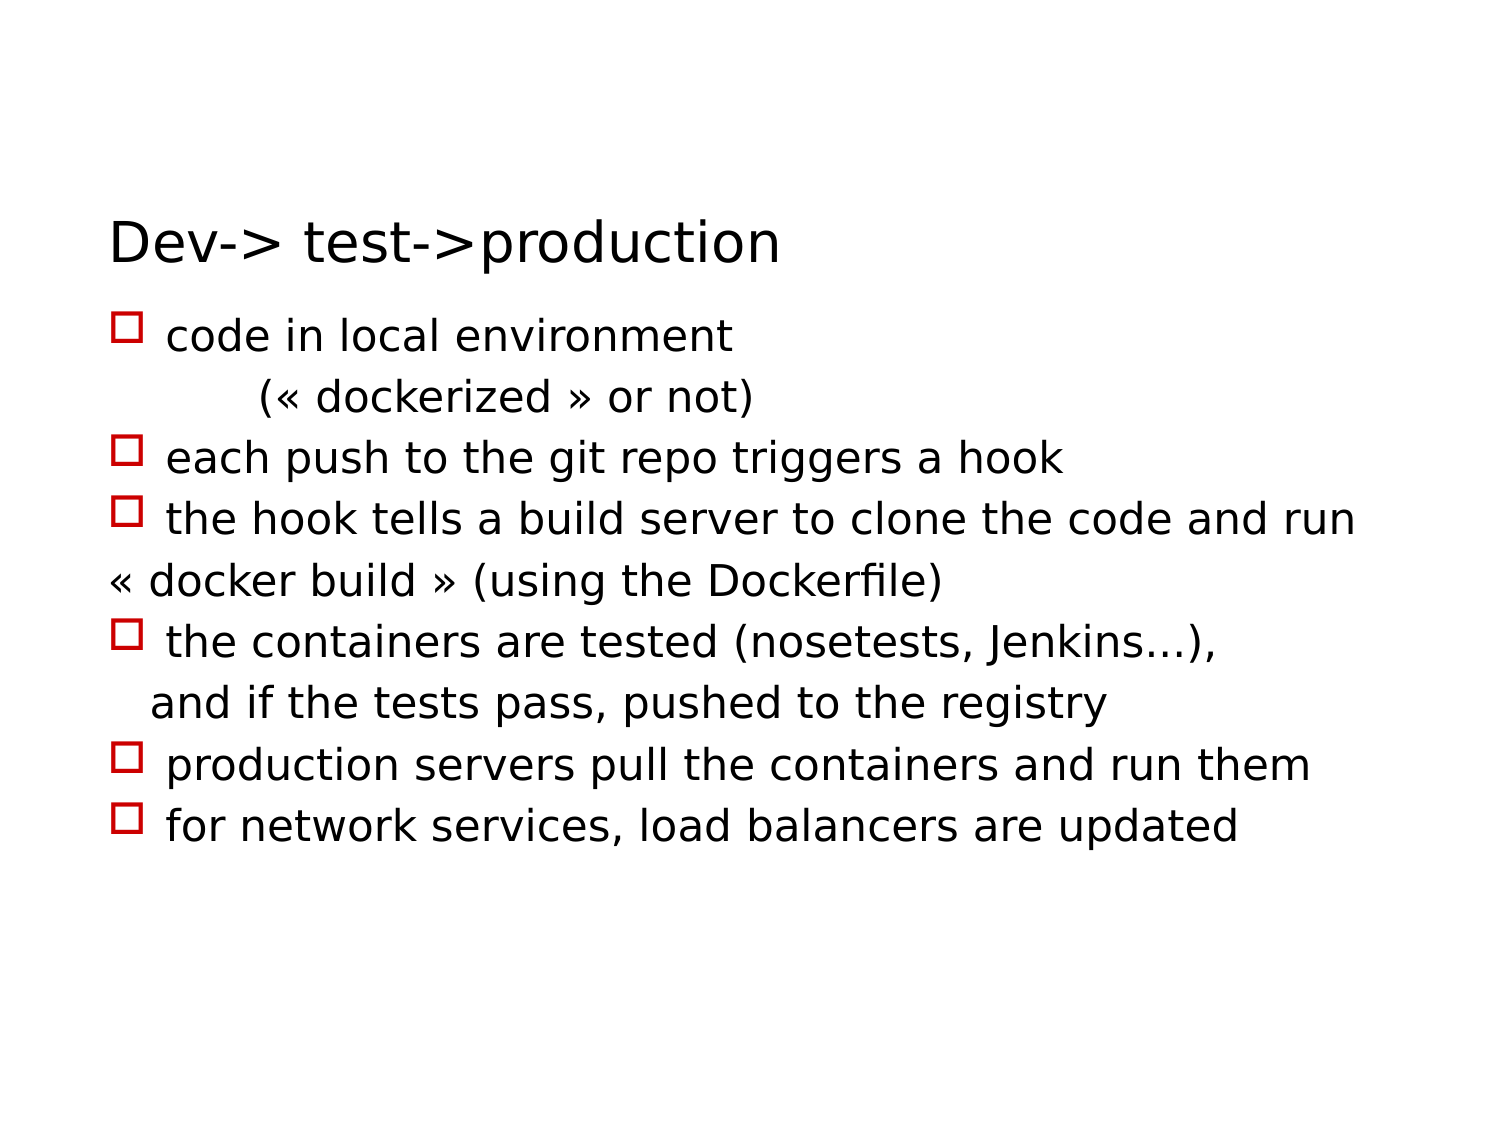

Dev-> test->production
code in local environment
	(« dockerized » or not)
each push to the git repo triggers a hook
the hook tells a build server to clone the code and run
« docker build » (using the Dockerfile)
the containers are tested (nosetests, Jenkins...),
   and if the tests pass, pushed to the registry
production servers pull the containers and run them
for network services, load balancers are updated